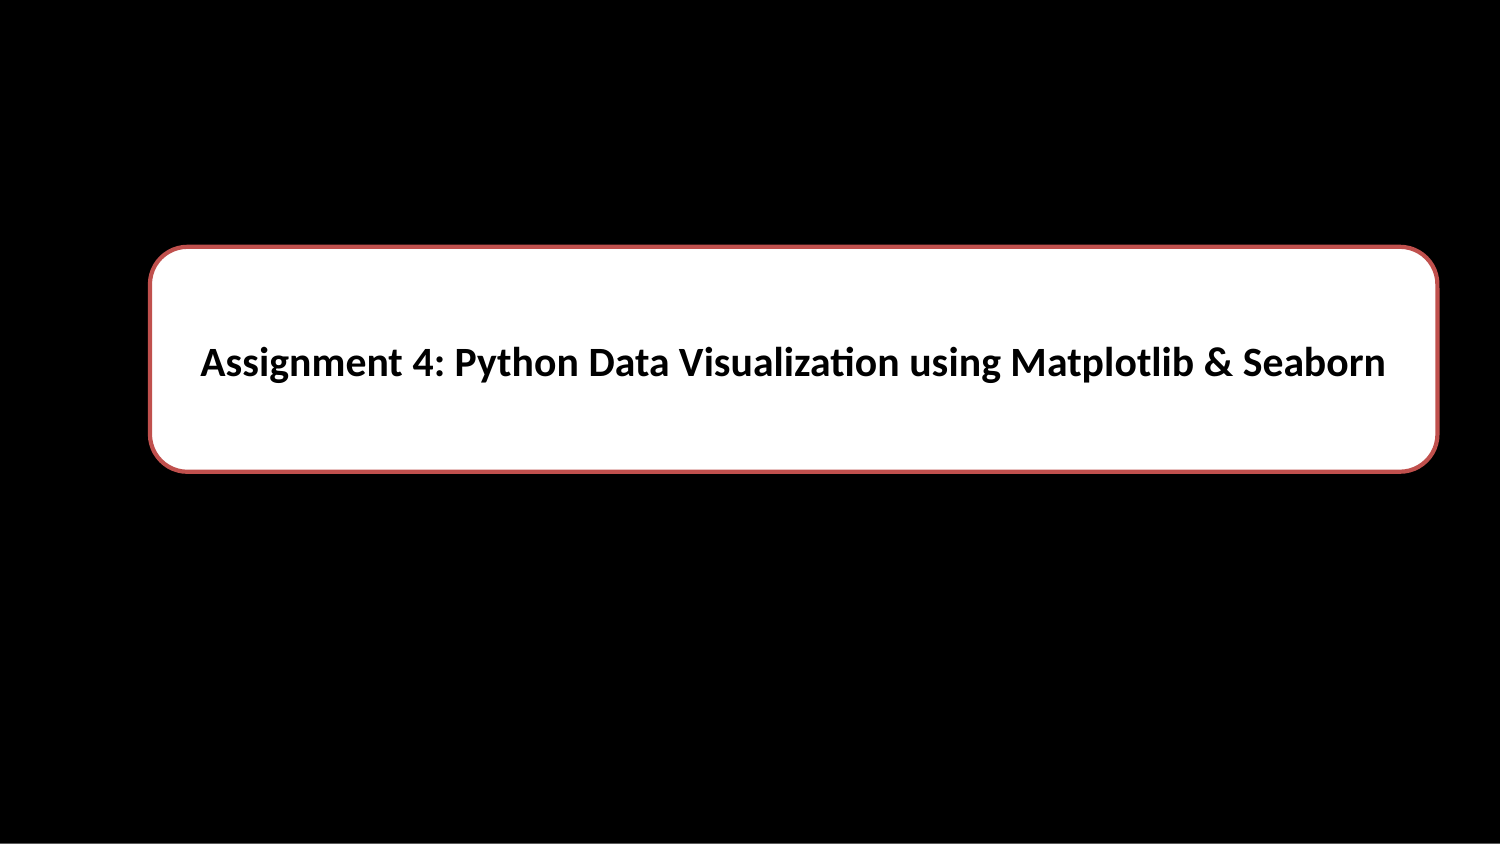

Assignment 4: Python Data Visualization using Matplotlib & Seaborn